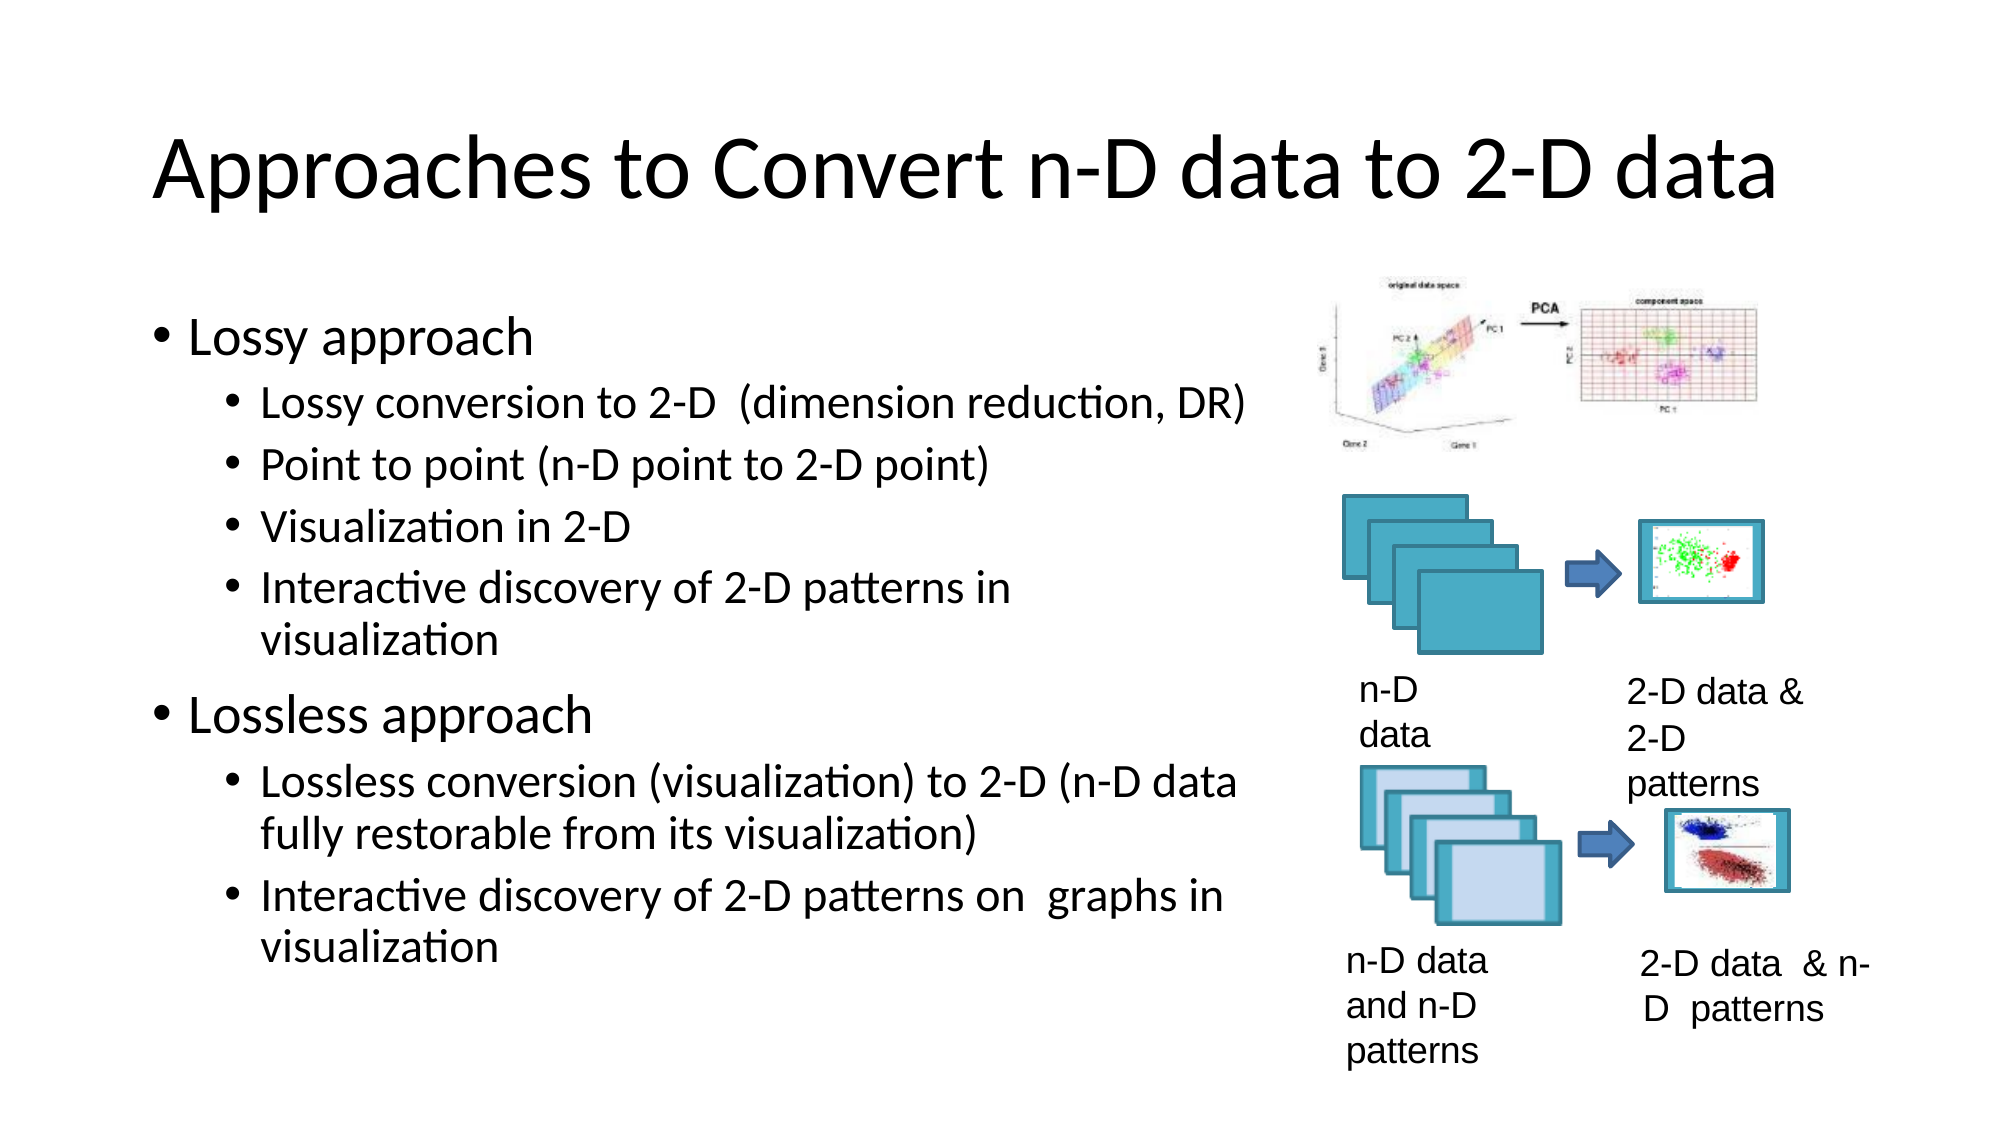

# Approaches to Convert n-D data to 2-D data

Lossy approach
Lossy conversion to 2-D  (dimension reduction, DR)
Point to point (n-D point to 2-D point)
Visualization in 2-D
Interactive discovery of 2-D patterns in visualization
Lossless approach
Lossless conversion (visualization) to 2-D (n-D data  fully restorable from its visualization)
Interactive discovery of 2-D patterns on  graphs in visualization

n-D data
2-D data &
2-D patterns

n-D data  and n-D  patterns
2-D data  & n-D  patterns